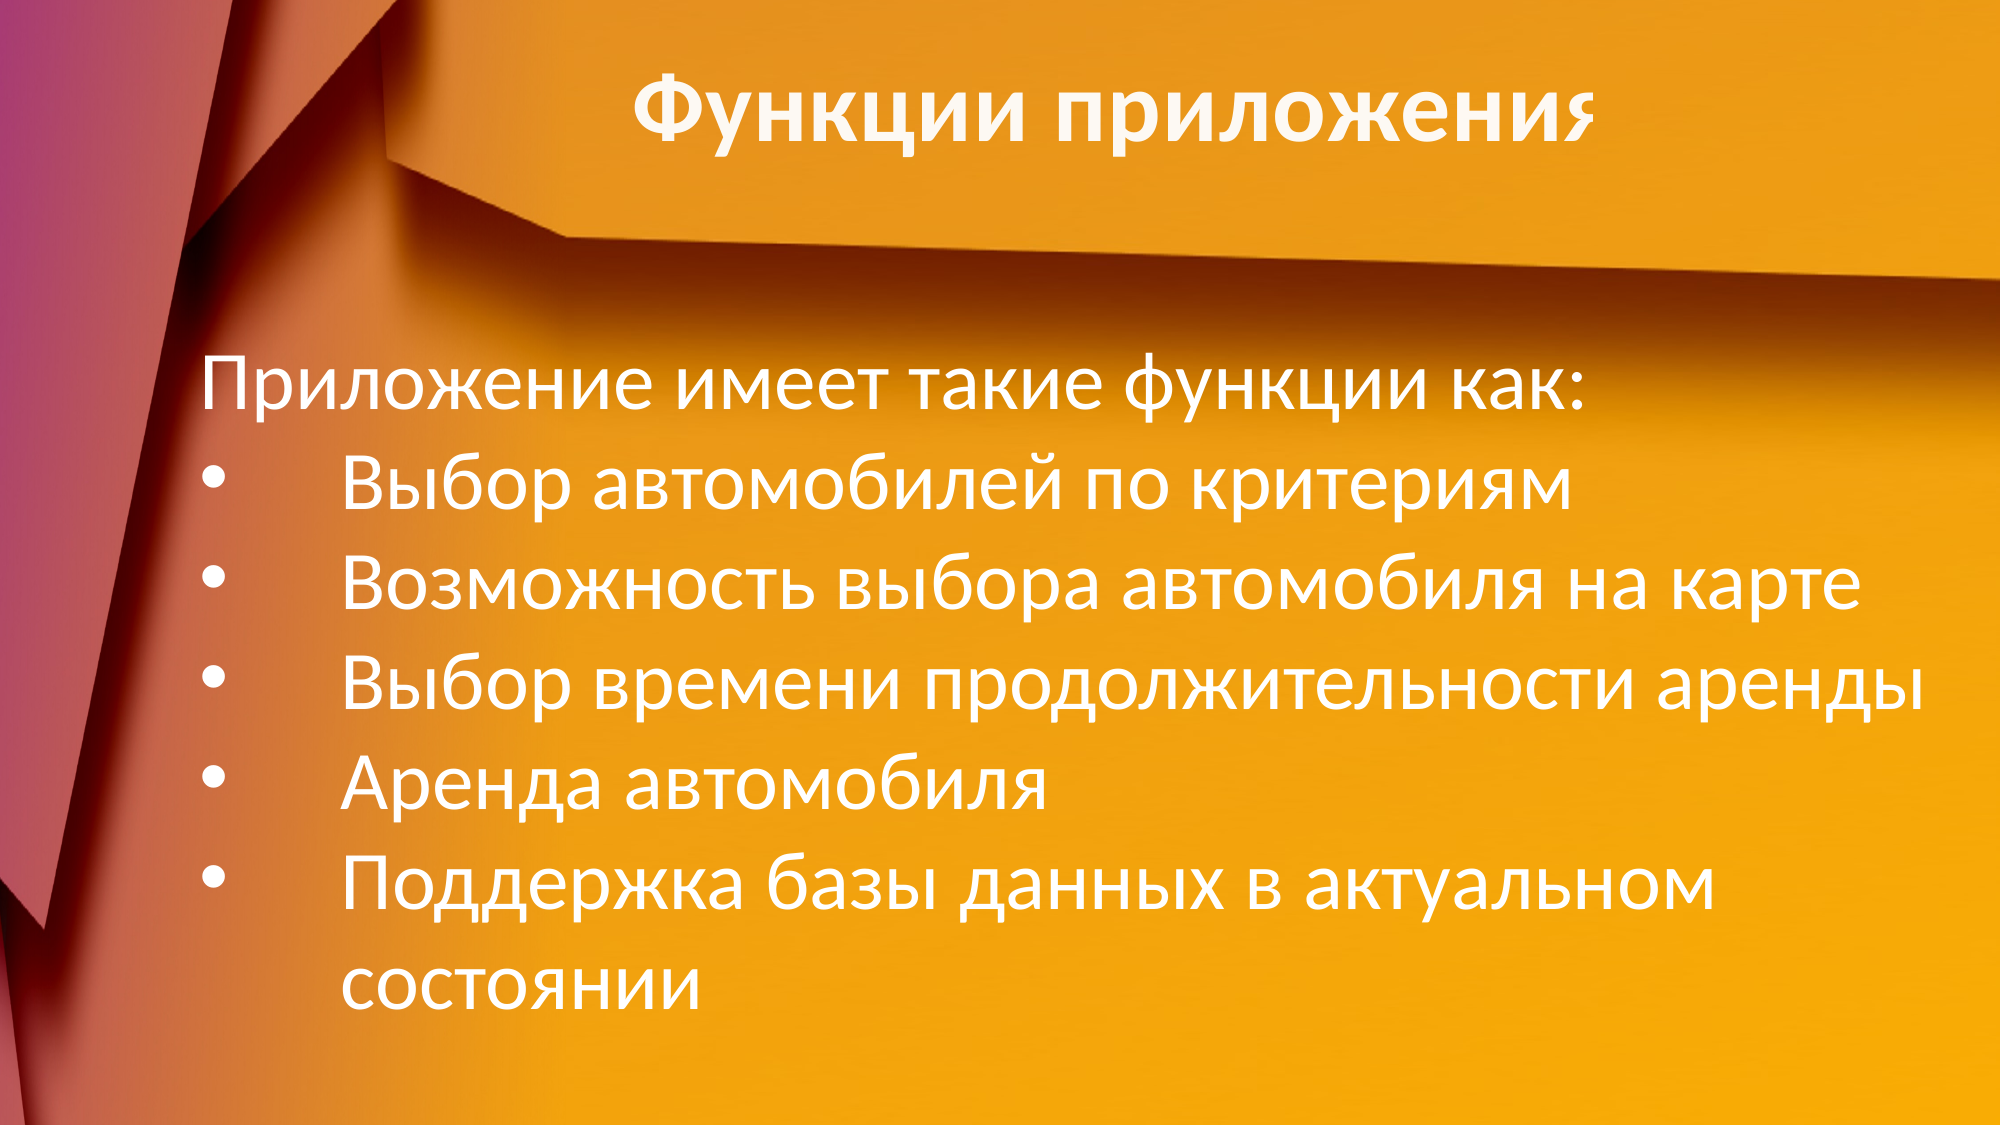

# Функции приложения
Приложение имеет такие функции как:
Выбор автомобилей по критериям
Возможность выбора автомобиля на карте
Выбор времени продолжительности аренды
Аренда автомобиля
Поддержка базы данных в актуальном состоянии